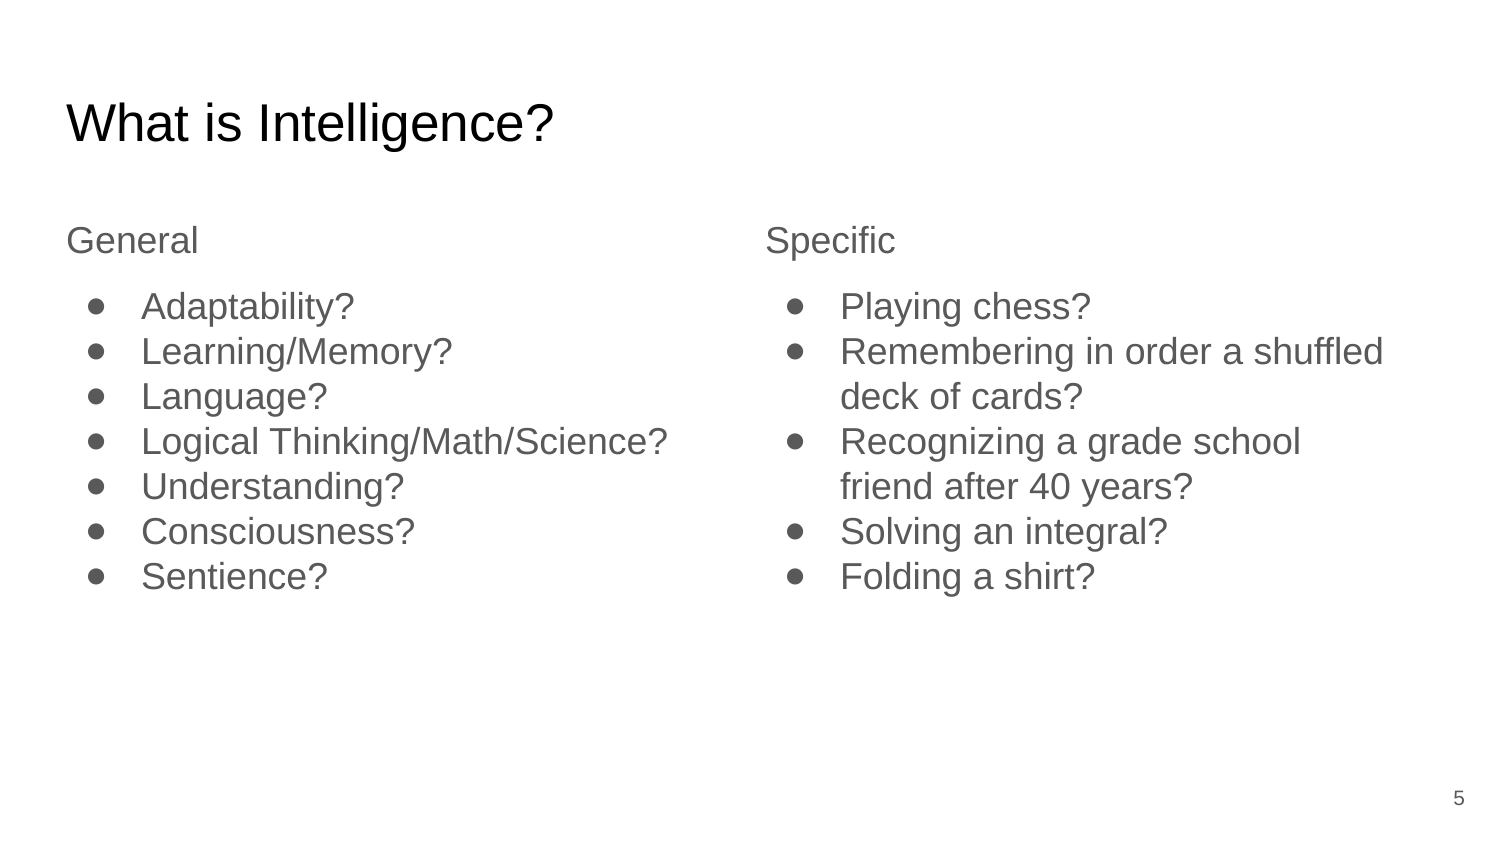

# What is Intelligence?
General
Adaptability?
Learning/Memory?
Language?
Logical Thinking/Math/Science?
Understanding?
Consciousness?
Sentience?

Specific
Playing chess?
Remembering in order a shuffled deck of cards?
Recognizing a grade school friend after 40 years?
Solving an integral?
Folding a shirt?
5